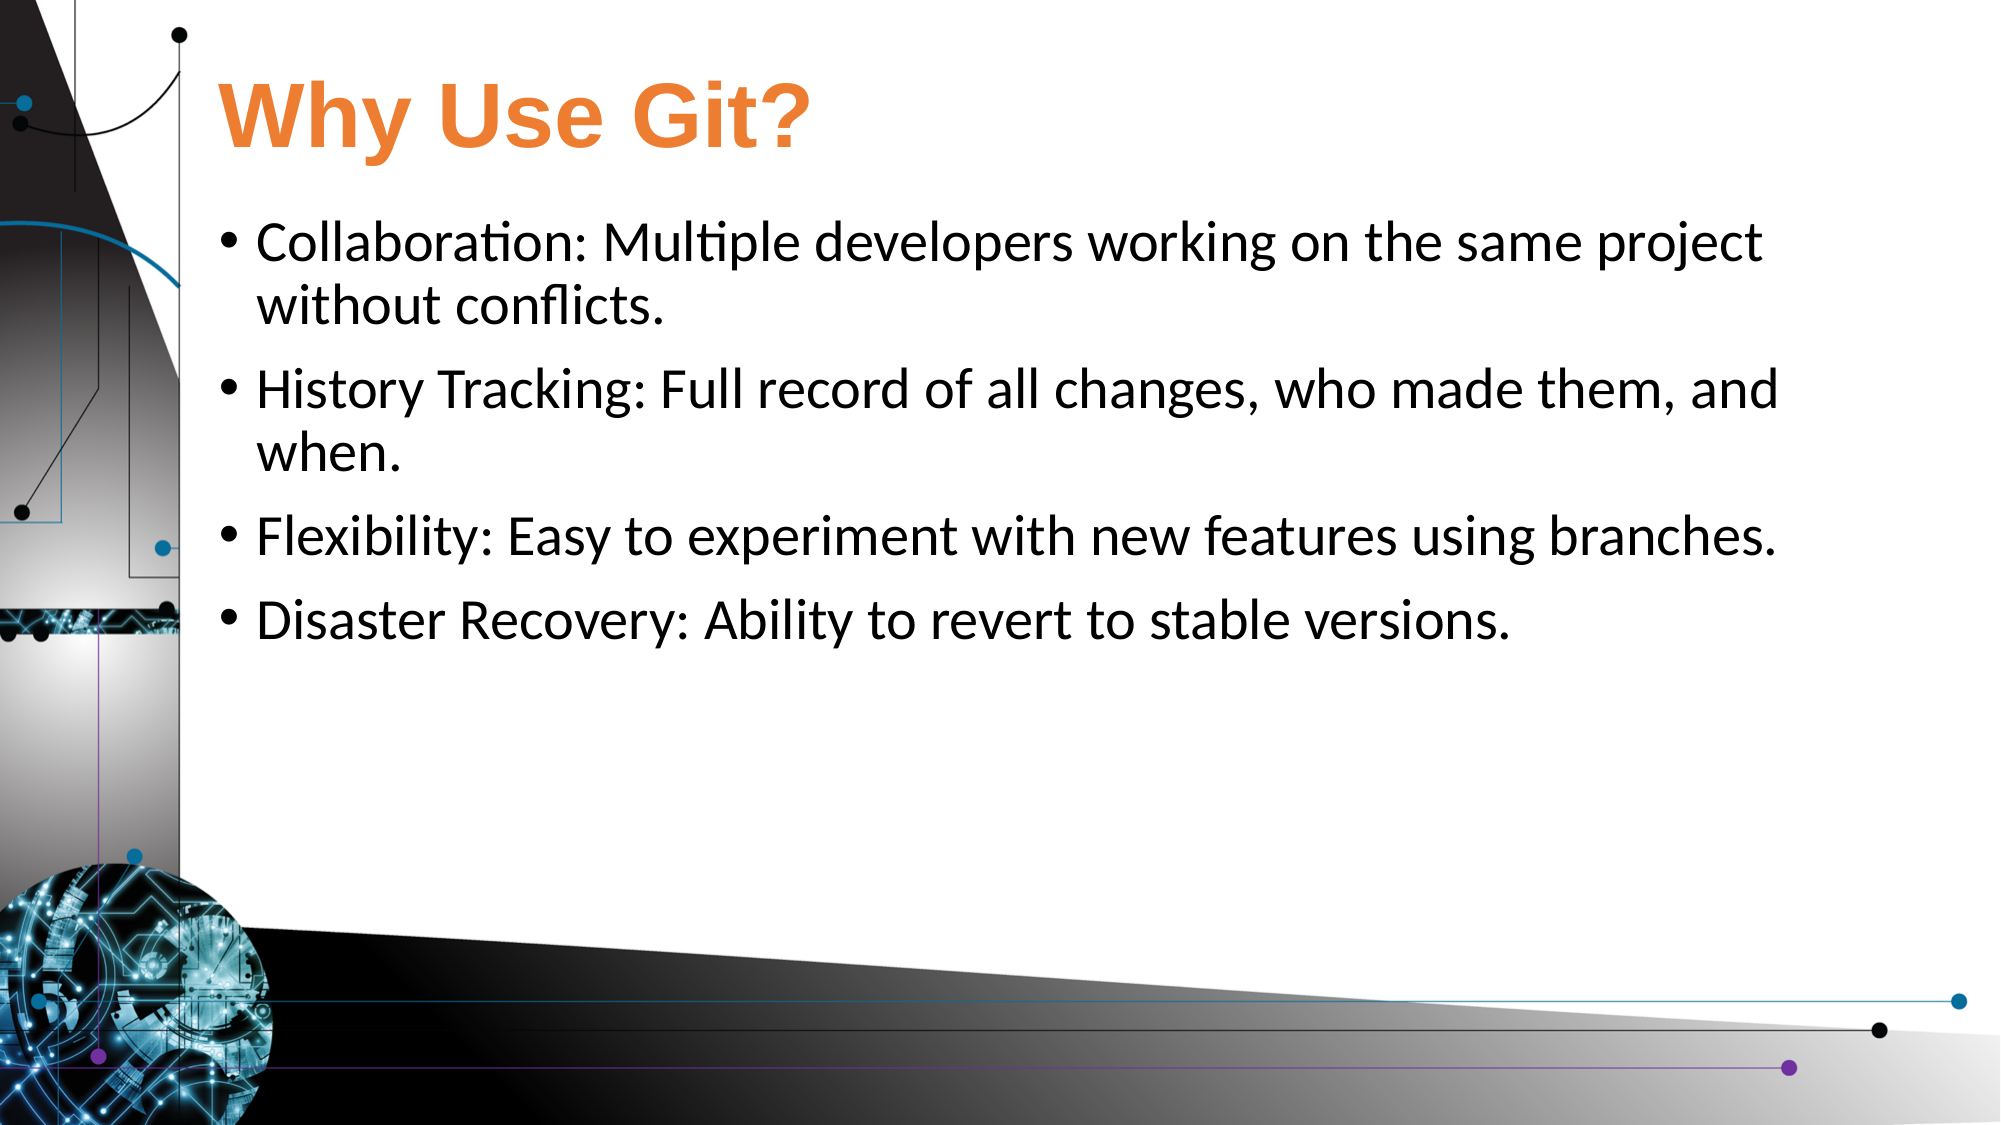

# Why Use Git?
Collaboration: Multiple developers working on the same project without conflicts.
History Tracking: Full record of all changes, who made them, and when.
Flexibility: Easy to experiment with new features using branches.
Disaster Recovery: Ability to revert to stable versions.